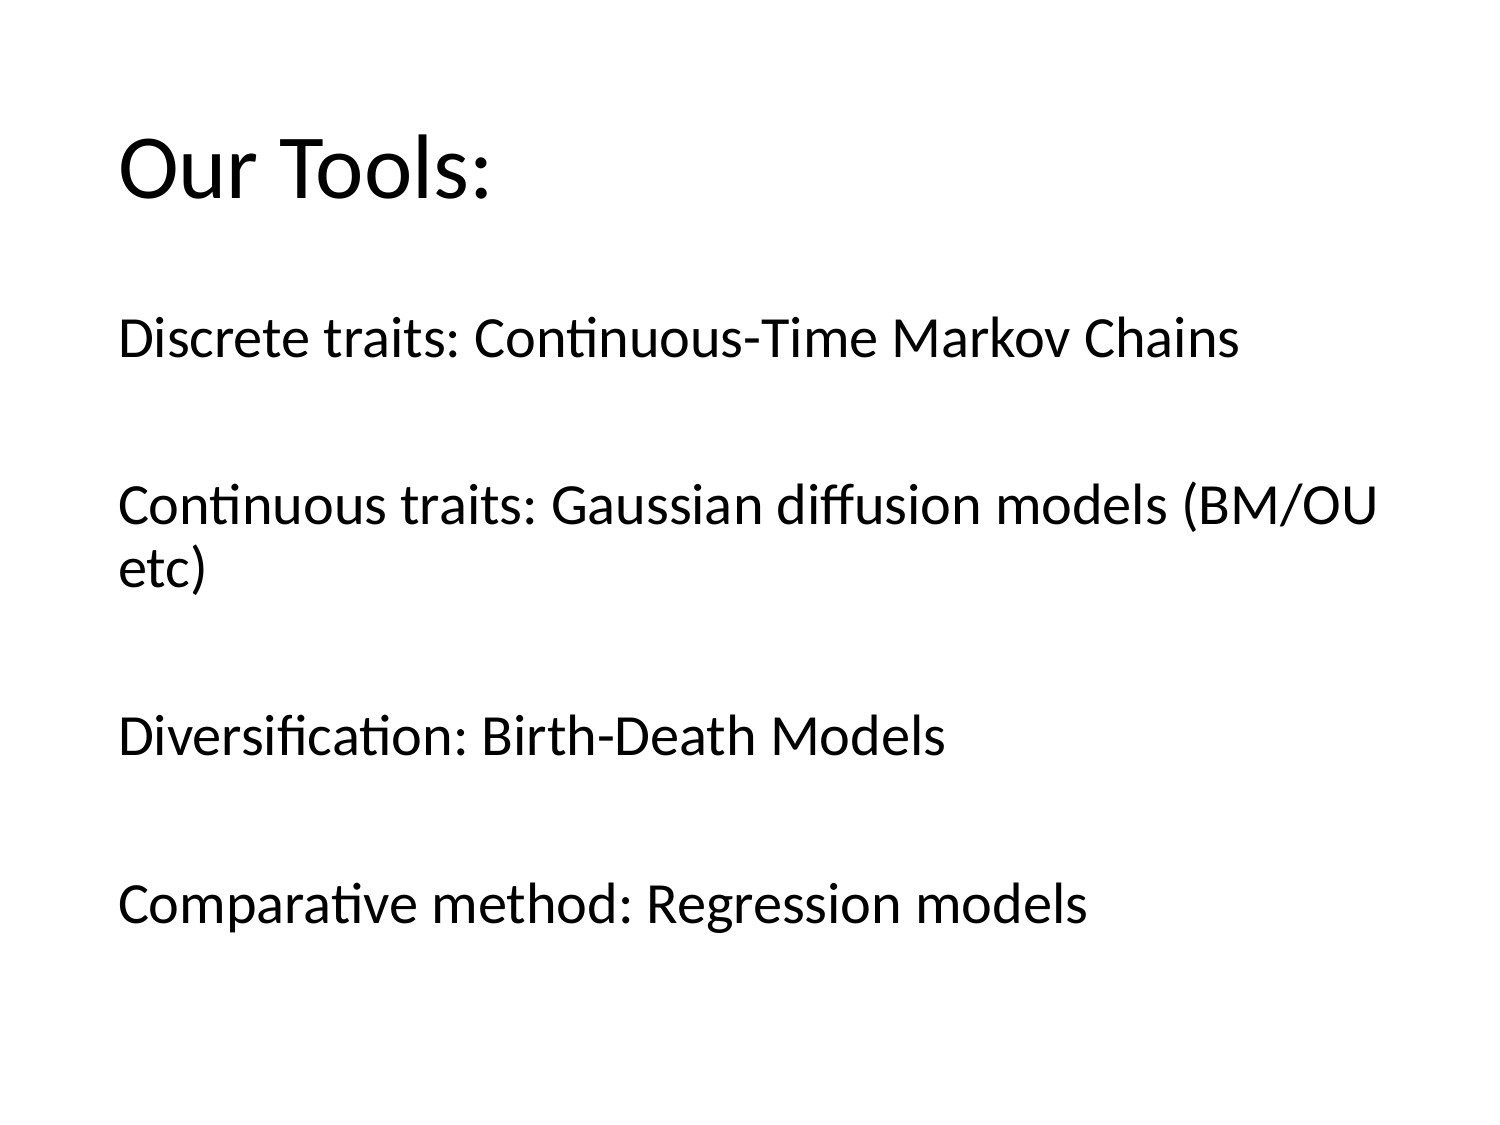

# Our Tools:
Discrete traits: Continuous-Time Markov Chains

Continuous traits: Gaussian diffusion models (BM/OU etc)

Diversification: Birth-Death Models

Comparative method: Regression models